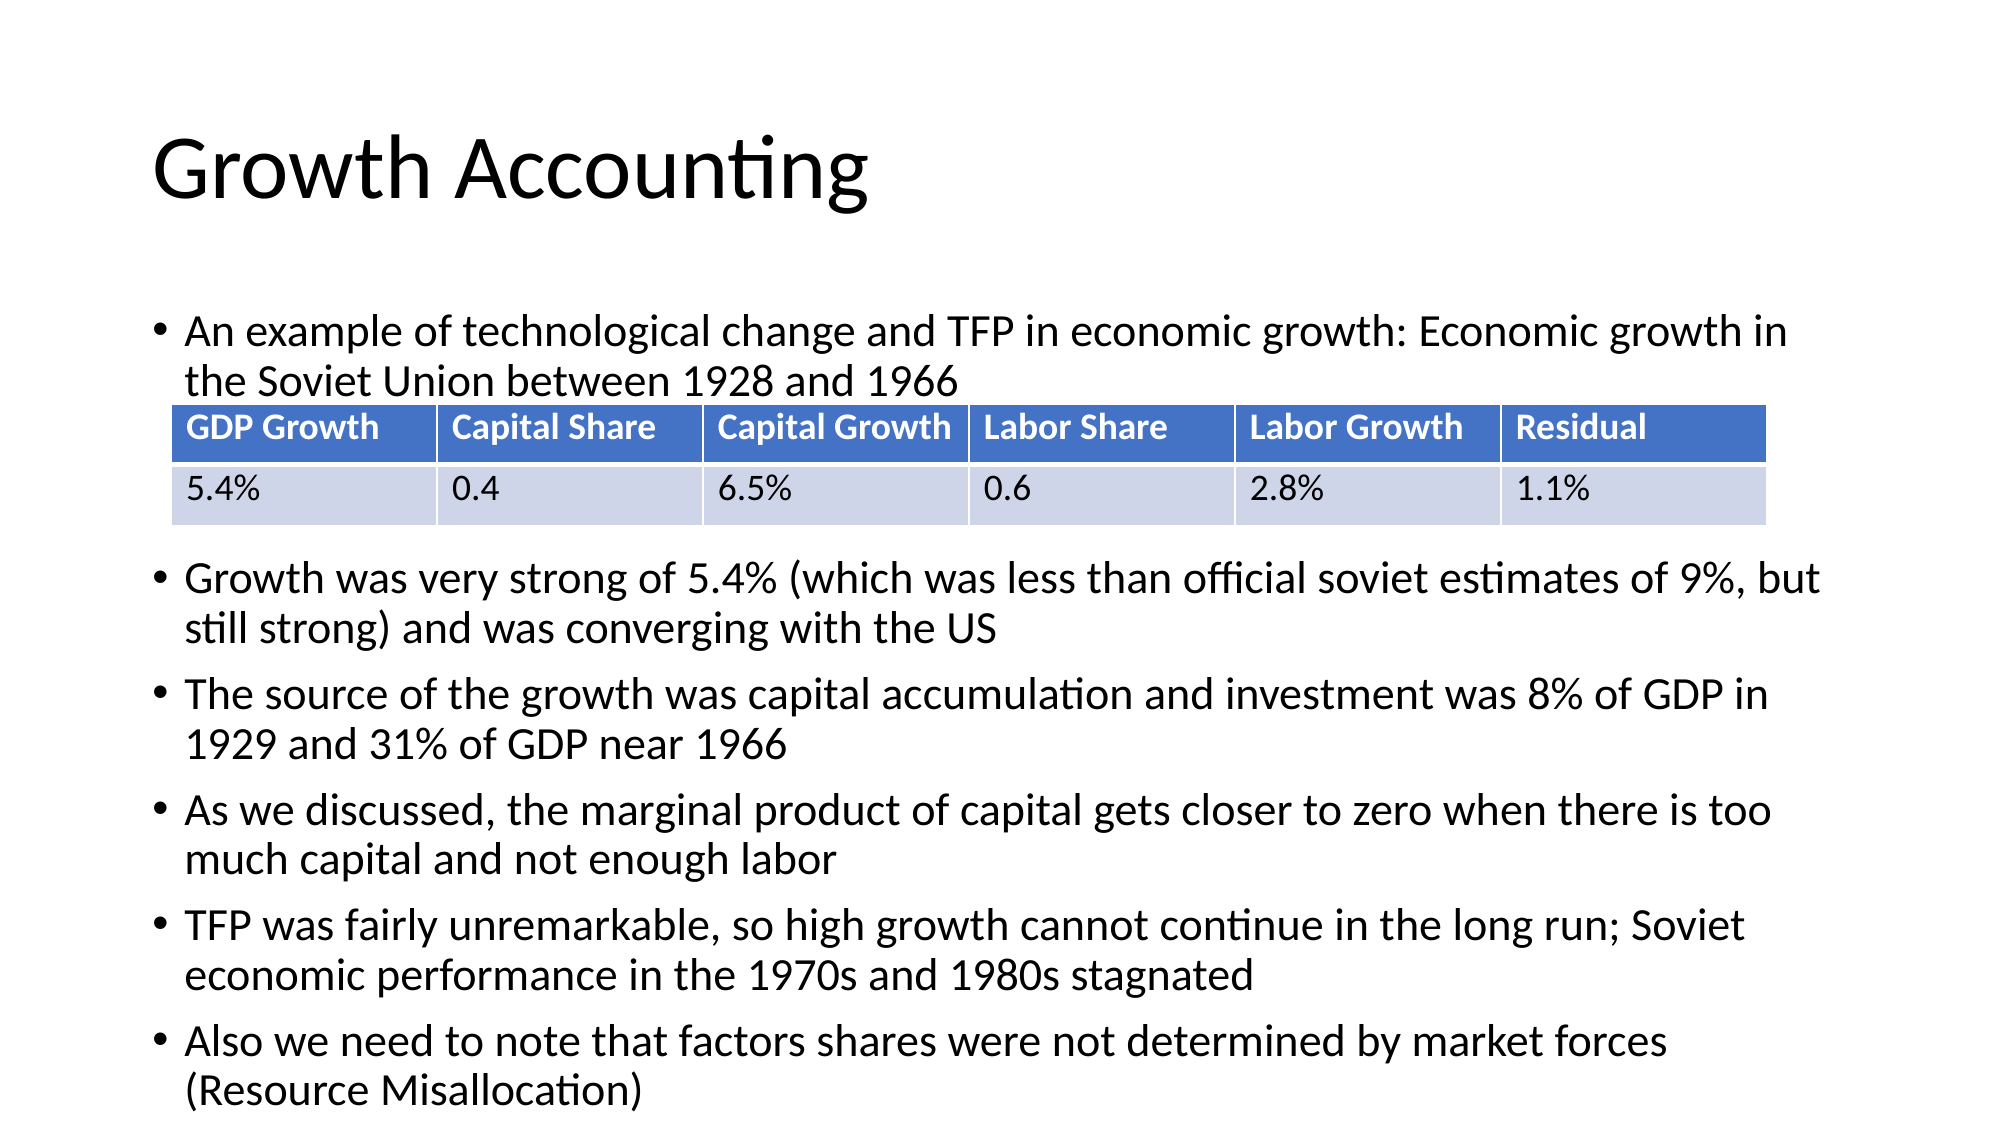

# Growth Accounting
An example of technological change and TFP in economic growth: Economic growth in the Soviet Union between 1928 and 1966

Growth was very strong of 5.4% (which was less than official soviet estimates of 9%, but still strong) and was converging with the US
The source of the growth was capital accumulation and investment was 8% of GDP in 1929 and 31% of GDP near 1966
As we discussed, the marginal product of capital gets closer to zero when there is too much capital and not enough labor
TFP was fairly unremarkable, so high growth cannot continue in the long run; Soviet economic performance in the 1970s and 1980s stagnated
Also we need to note that factors shares were not determined by market forces (Resource Misallocation)

| GDP Growth | Capital Share | Capital Growth | Labor Share | Labor Growth | Residual |
| --- | --- | --- | --- | --- | --- |
| 5.4% | 0.4 | 6.5% | 0.6 | 2.8% | 1.1% |